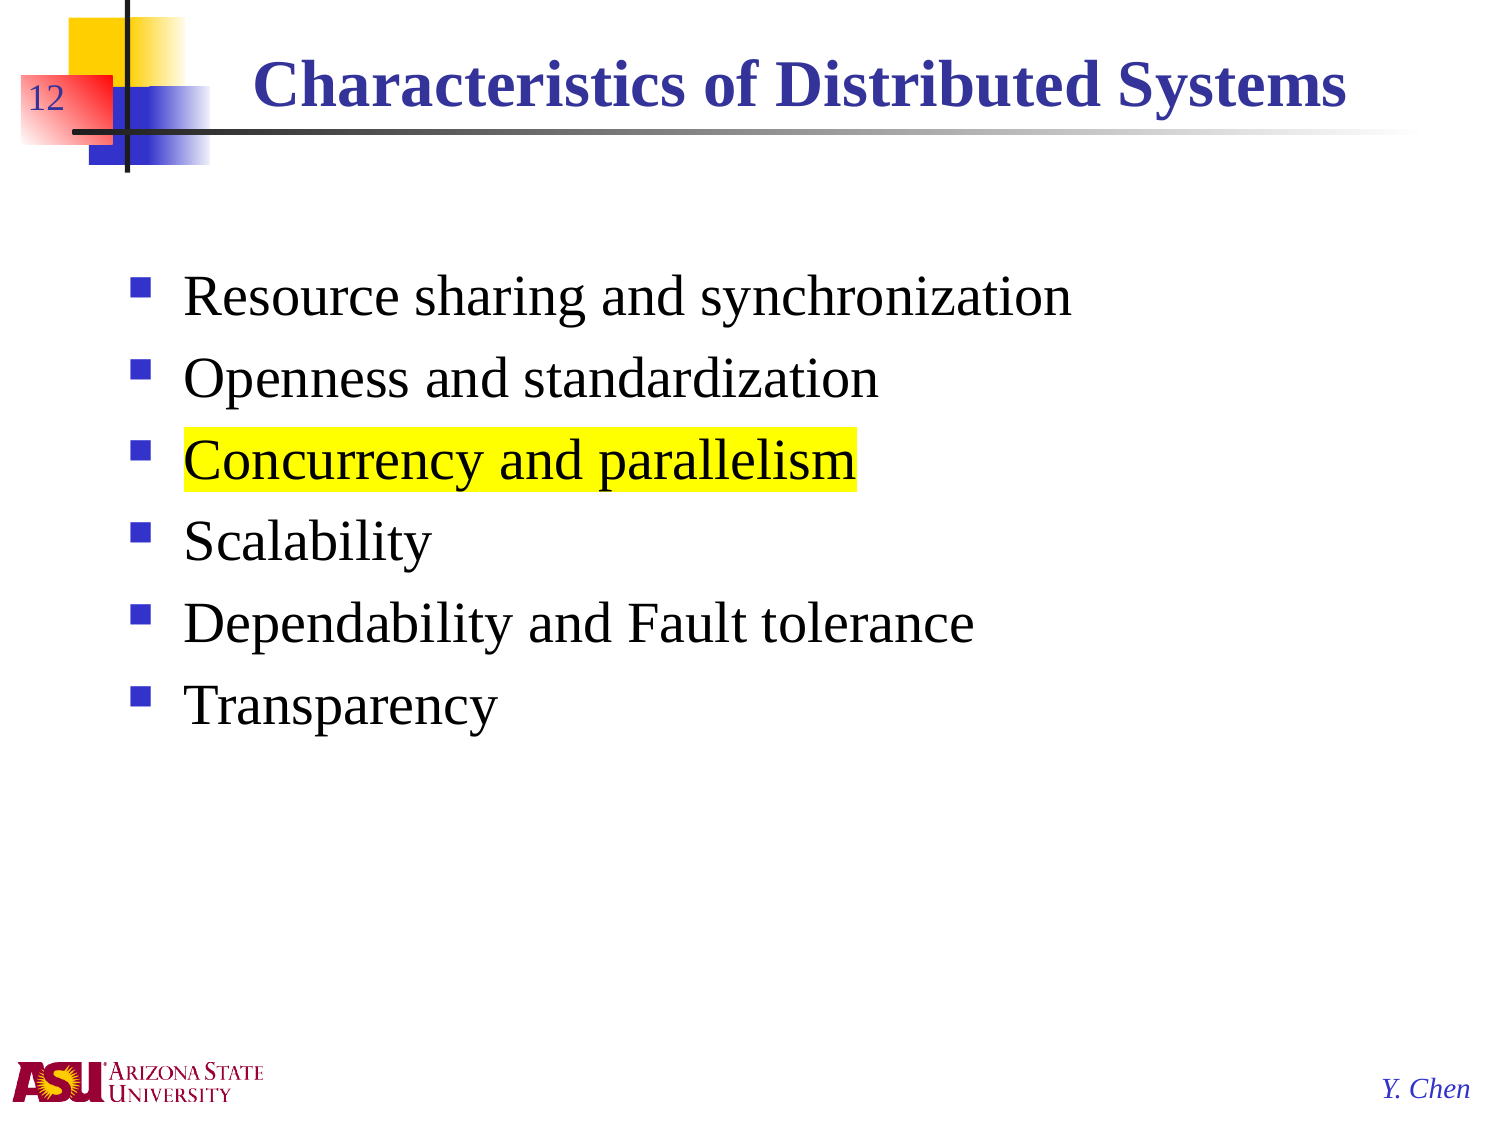

# Characteristics of Distributed Systems
12
Resource sharing and synchronization
Openness and standardization
Concurrency and parallelism
Scalability
Dependability and Fault tolerance
Transparency